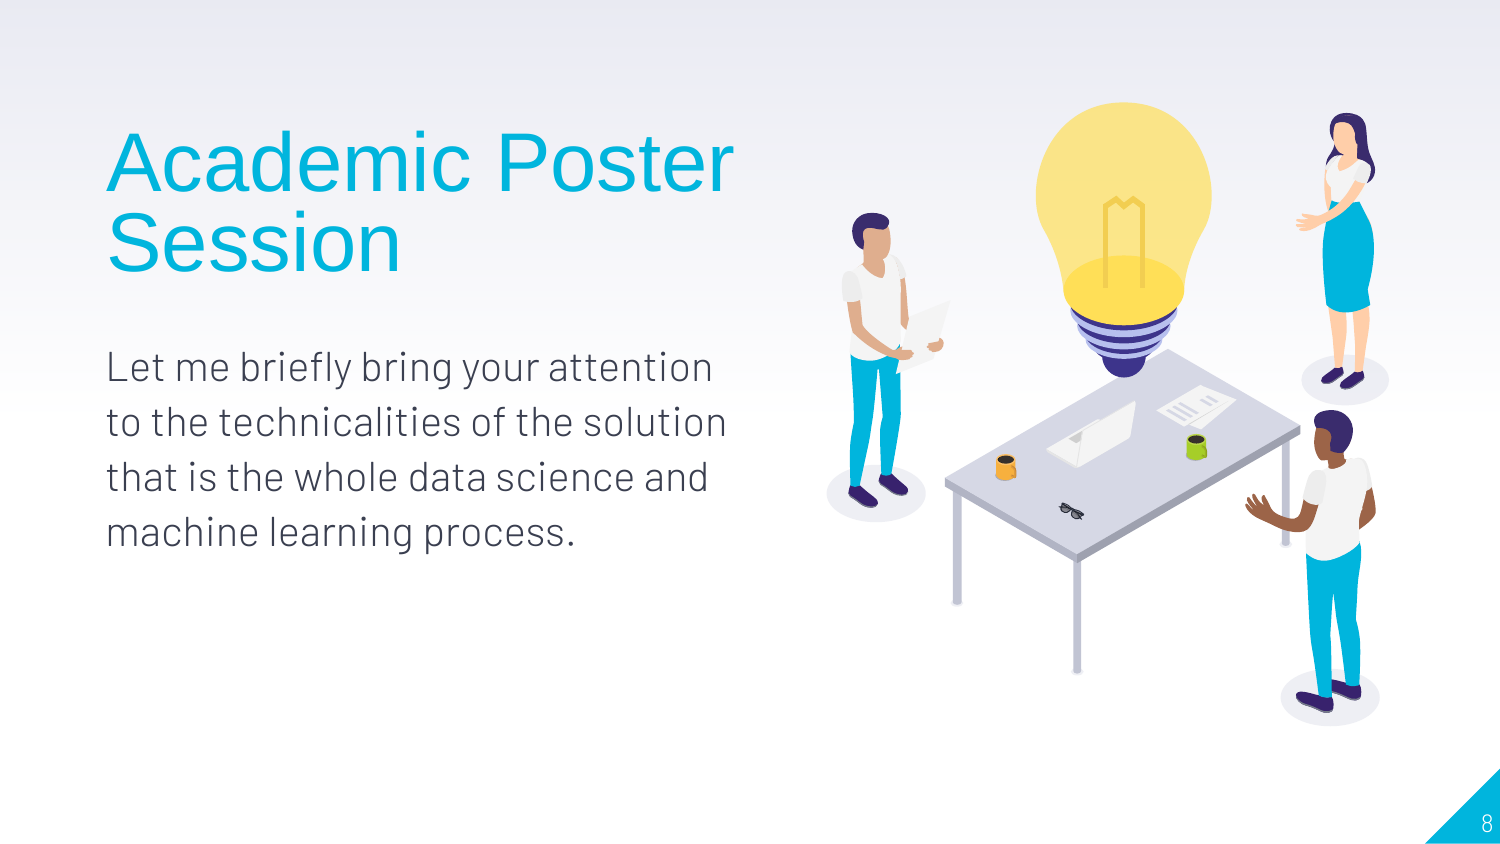

Academic Poster Session
Let me briefly bring your attention to the technicalities of the solution that is the whole data science and machine learning process.
8